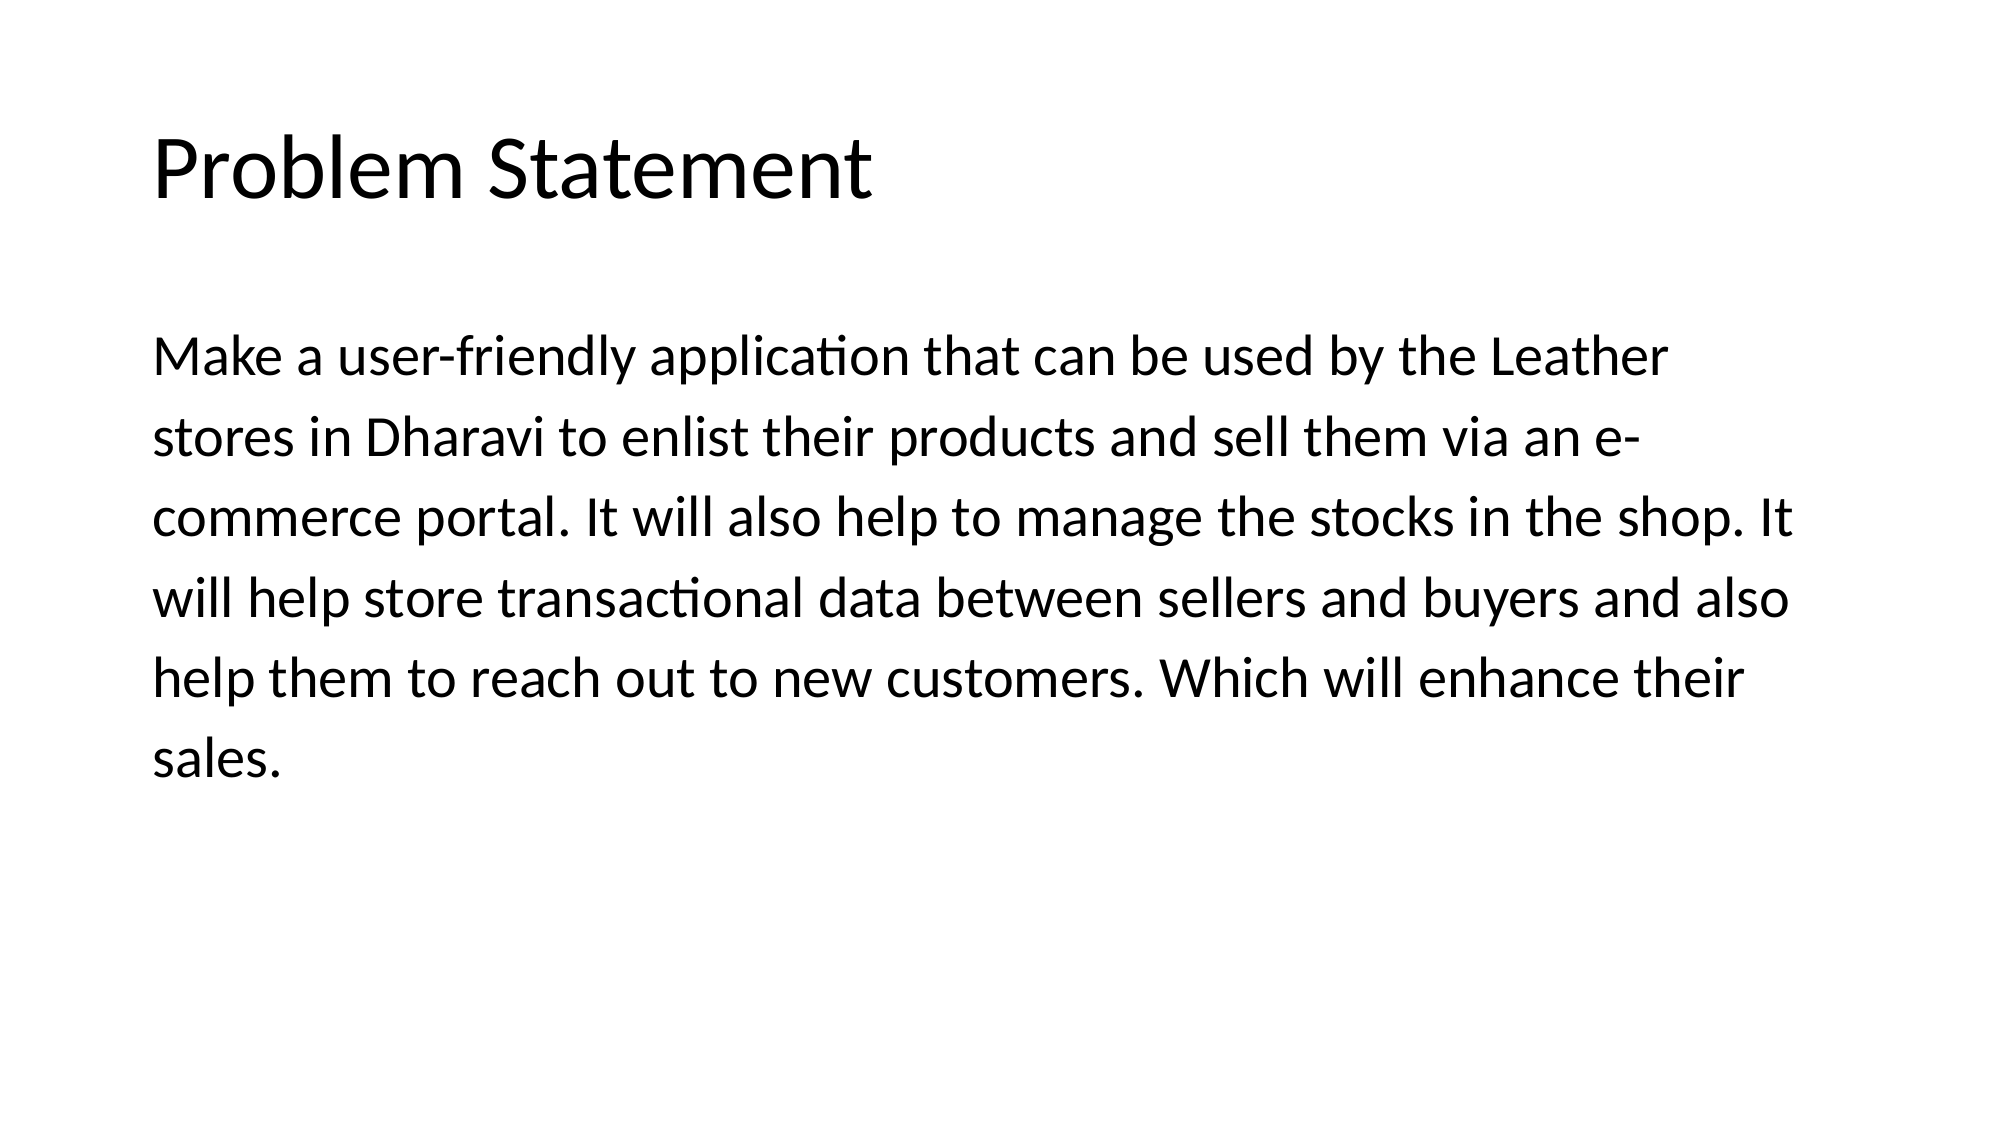

# Problem Statement
Make a user-friendly application that can be used by the Leather stores in Dharavi to enlist their products and sell them via an e-commerce portal. It will also help to manage the stocks in the shop. It will help store transactional data between sellers and buyers and also help them to reach out to new customers. Which will enhance their sales.